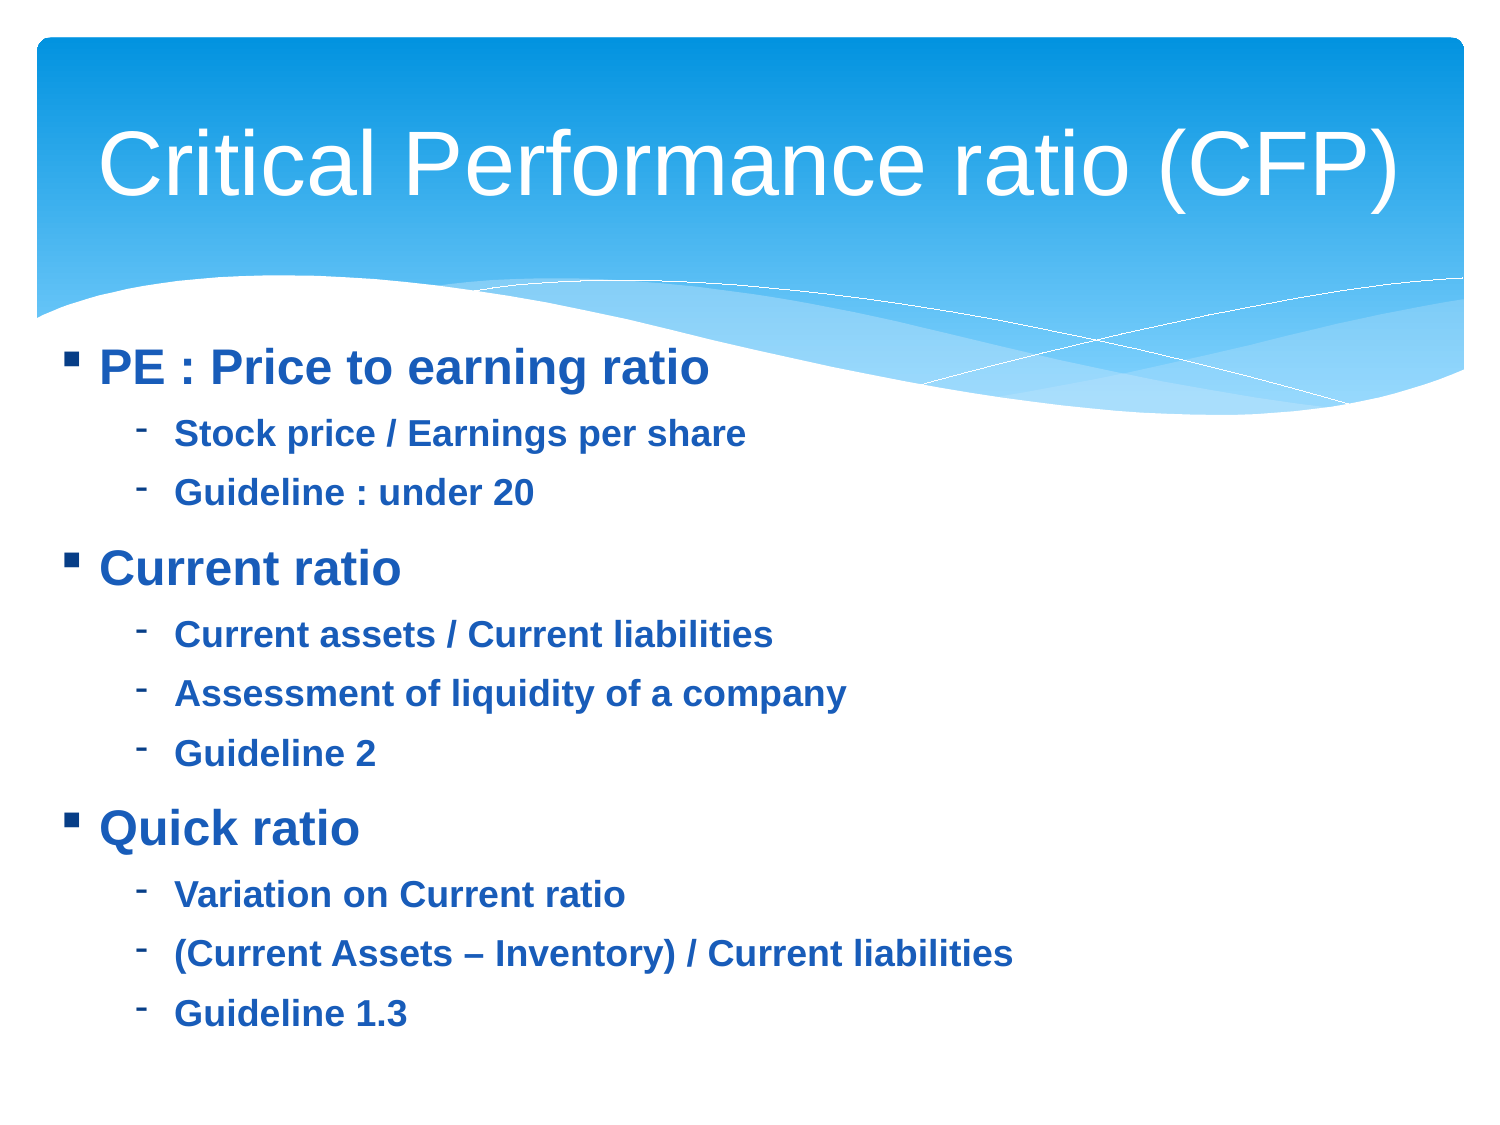

# Critical Performance ratio (CFP)

PE : Price to earning ratio
Stock price / Earnings per share
Guideline : under 20
Current ratio
Current assets / Current liabilities
Assessment of liquidity of a company
Guideline 2
Quick ratio
Variation on Current ratio
(Current Assets – Inventory) / Current liabilities
Guideline 1.3